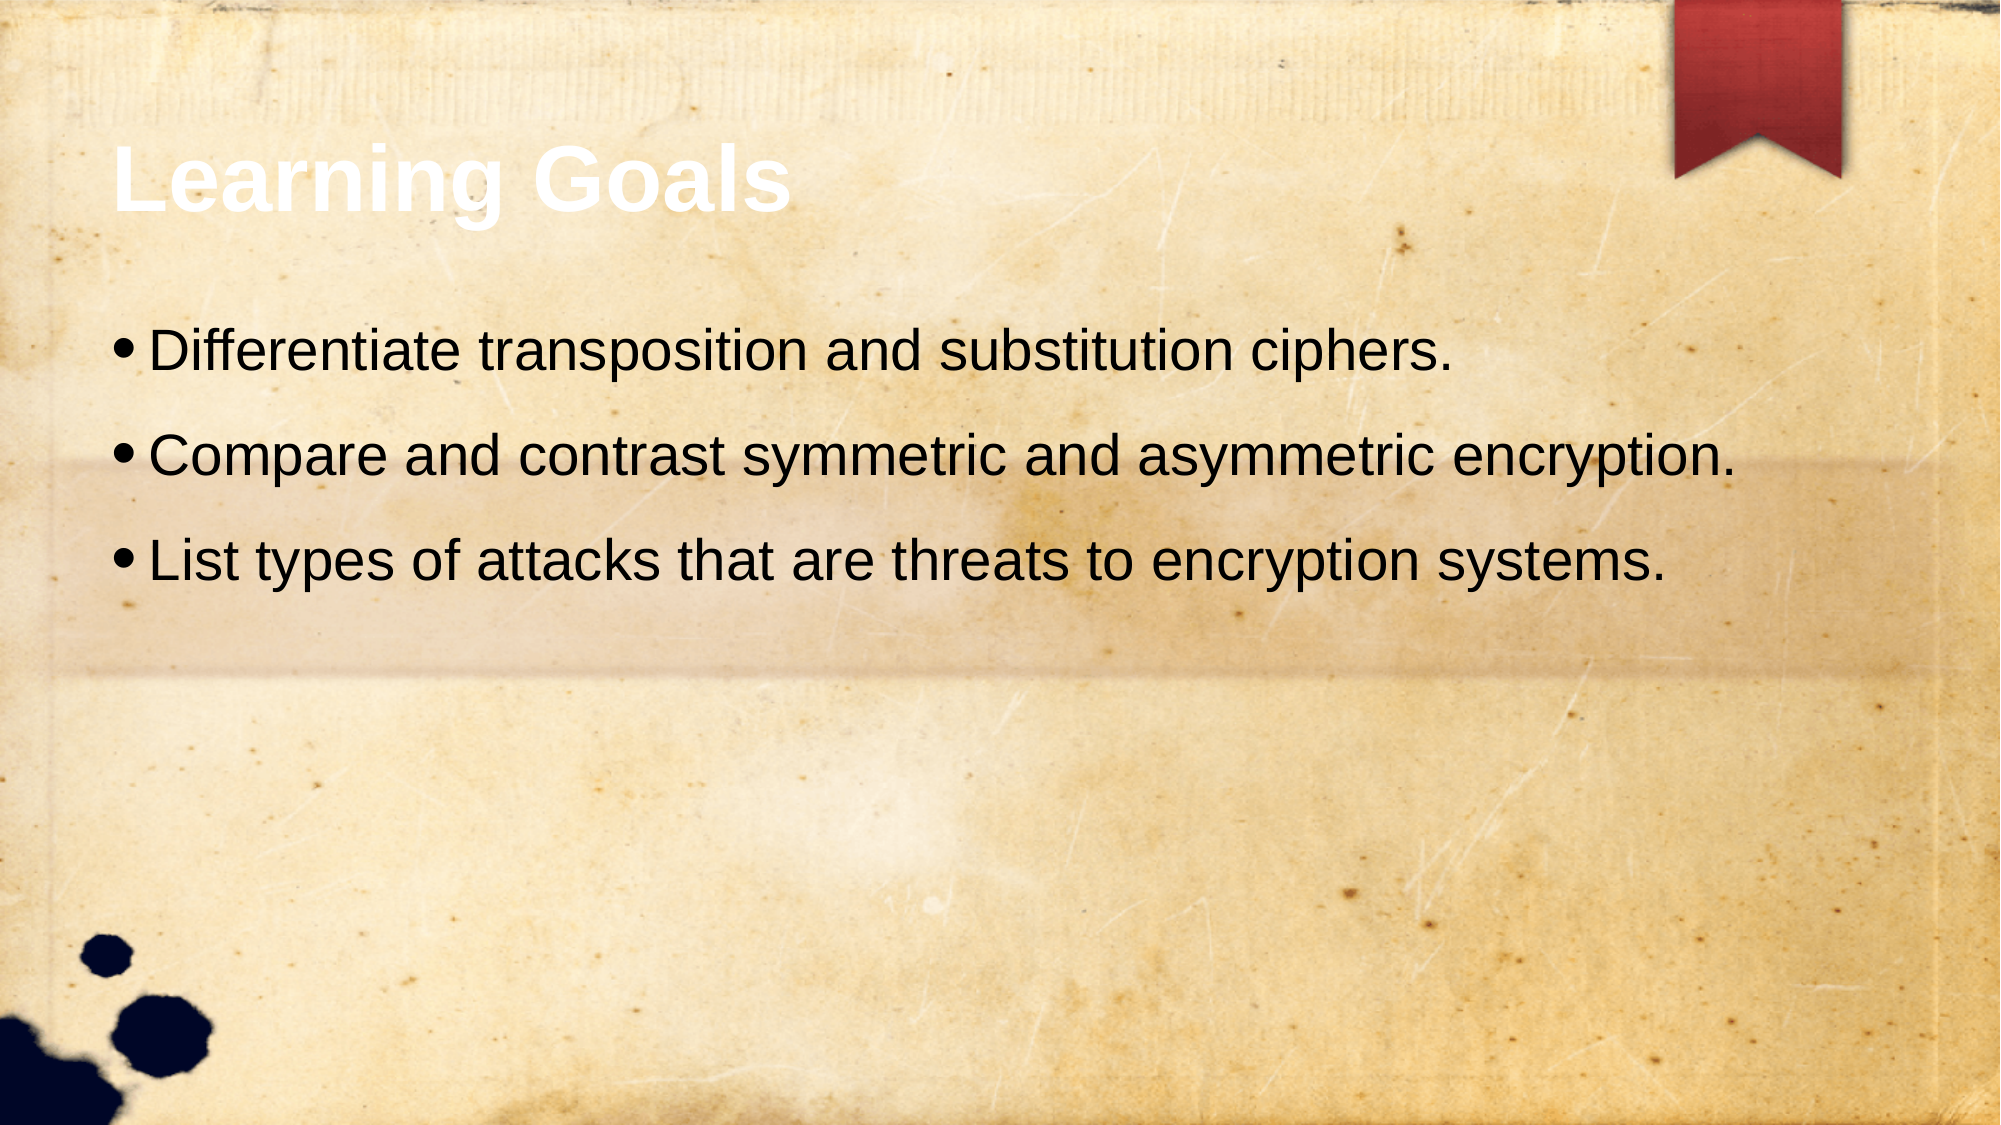

Learning Goals
Differentiate transposition and substitution ciphers.
Compare and contrast symmetric and asymmetric encryption.
List types of attacks that are threats to encryption systems.